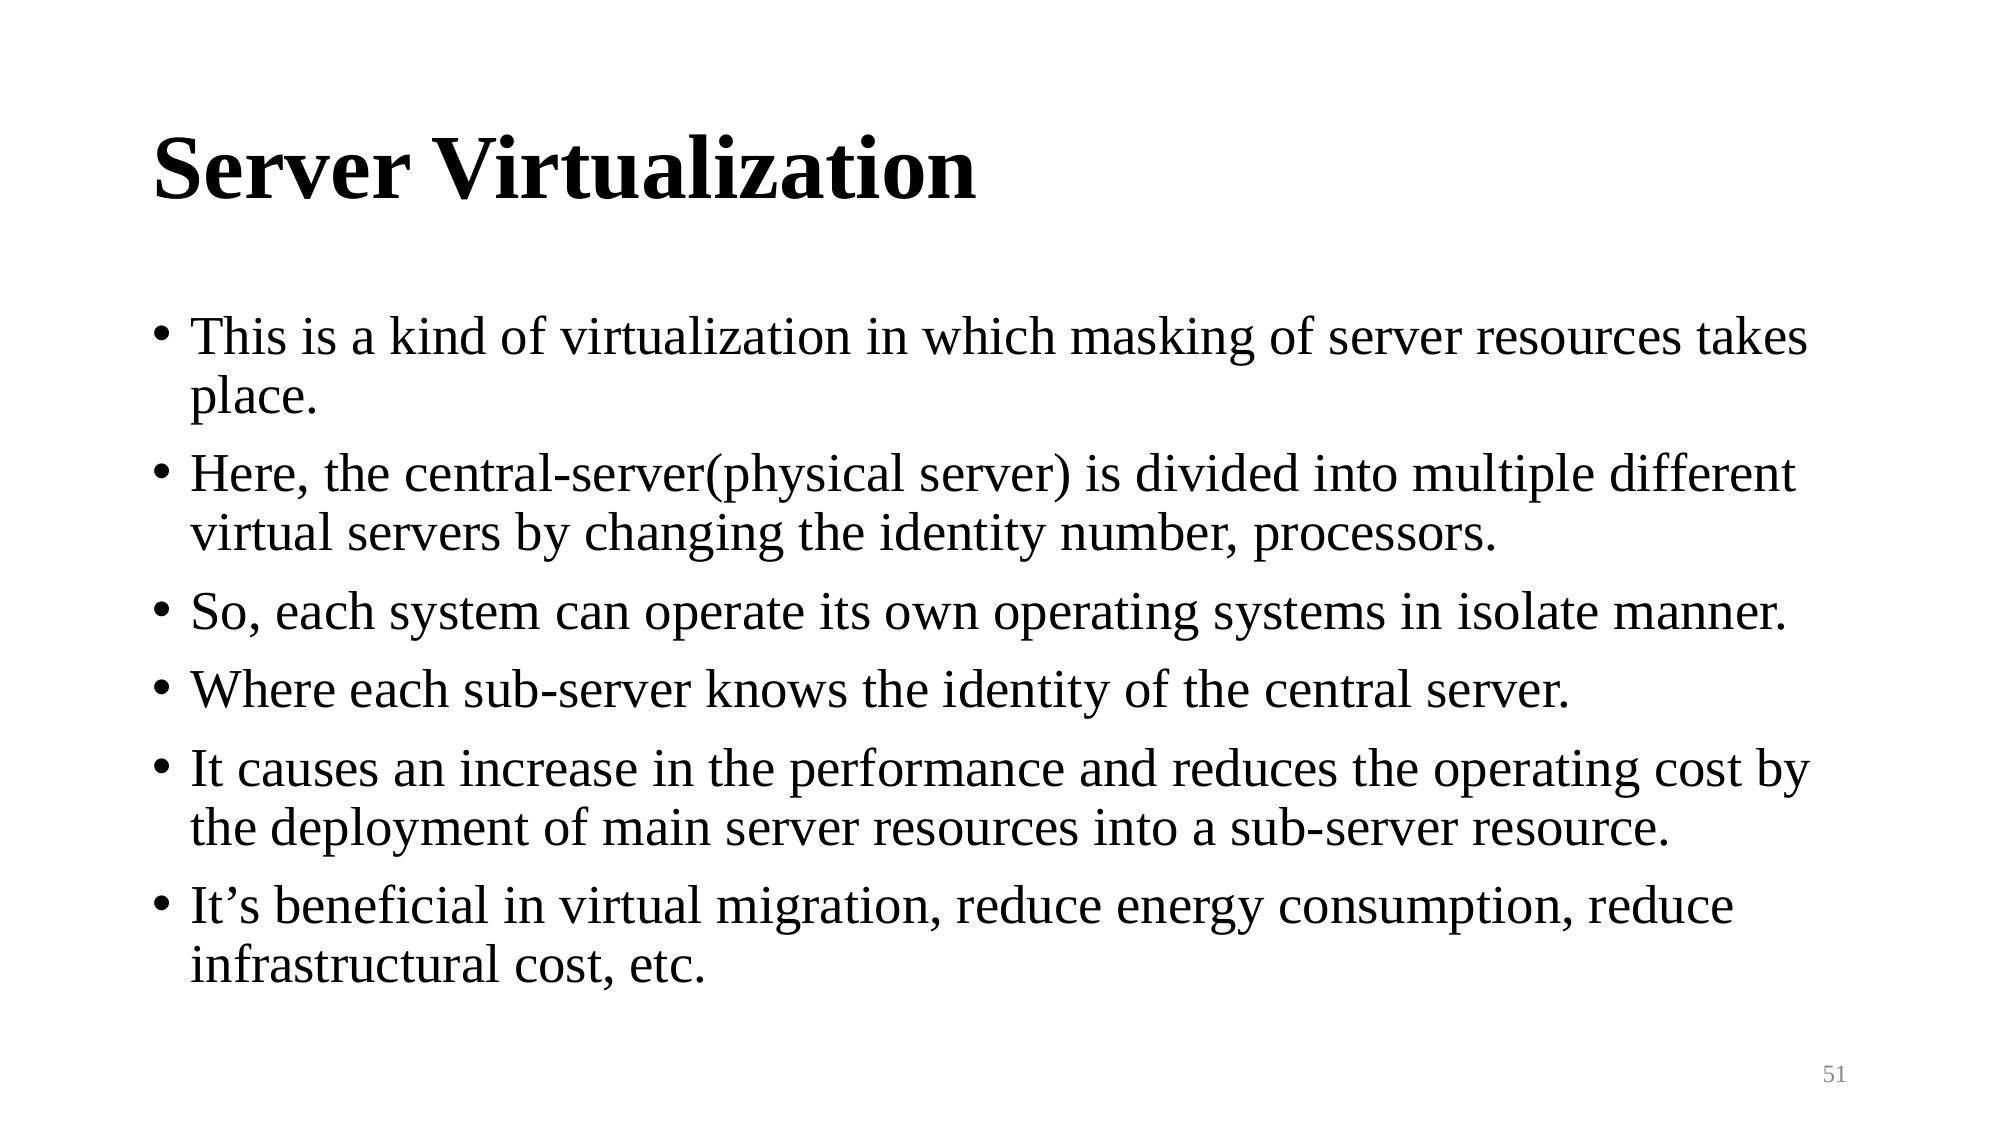

# Server Virtualization
This is a kind of virtualization in which masking of server resources takes place.
Here, the central-server(physical server) is divided into multiple different virtual servers by changing the identity number, processors.
So, each system can operate its own operating systems in isolate manner.
Where each sub-server knows the identity of the central server.
It causes an increase in the performance and reduces the operating cost by the deployment of main server resources into a sub-server resource.
It’s beneficial in virtual migration, reduce energy consumption, reduce infrastructural cost, etc.
51